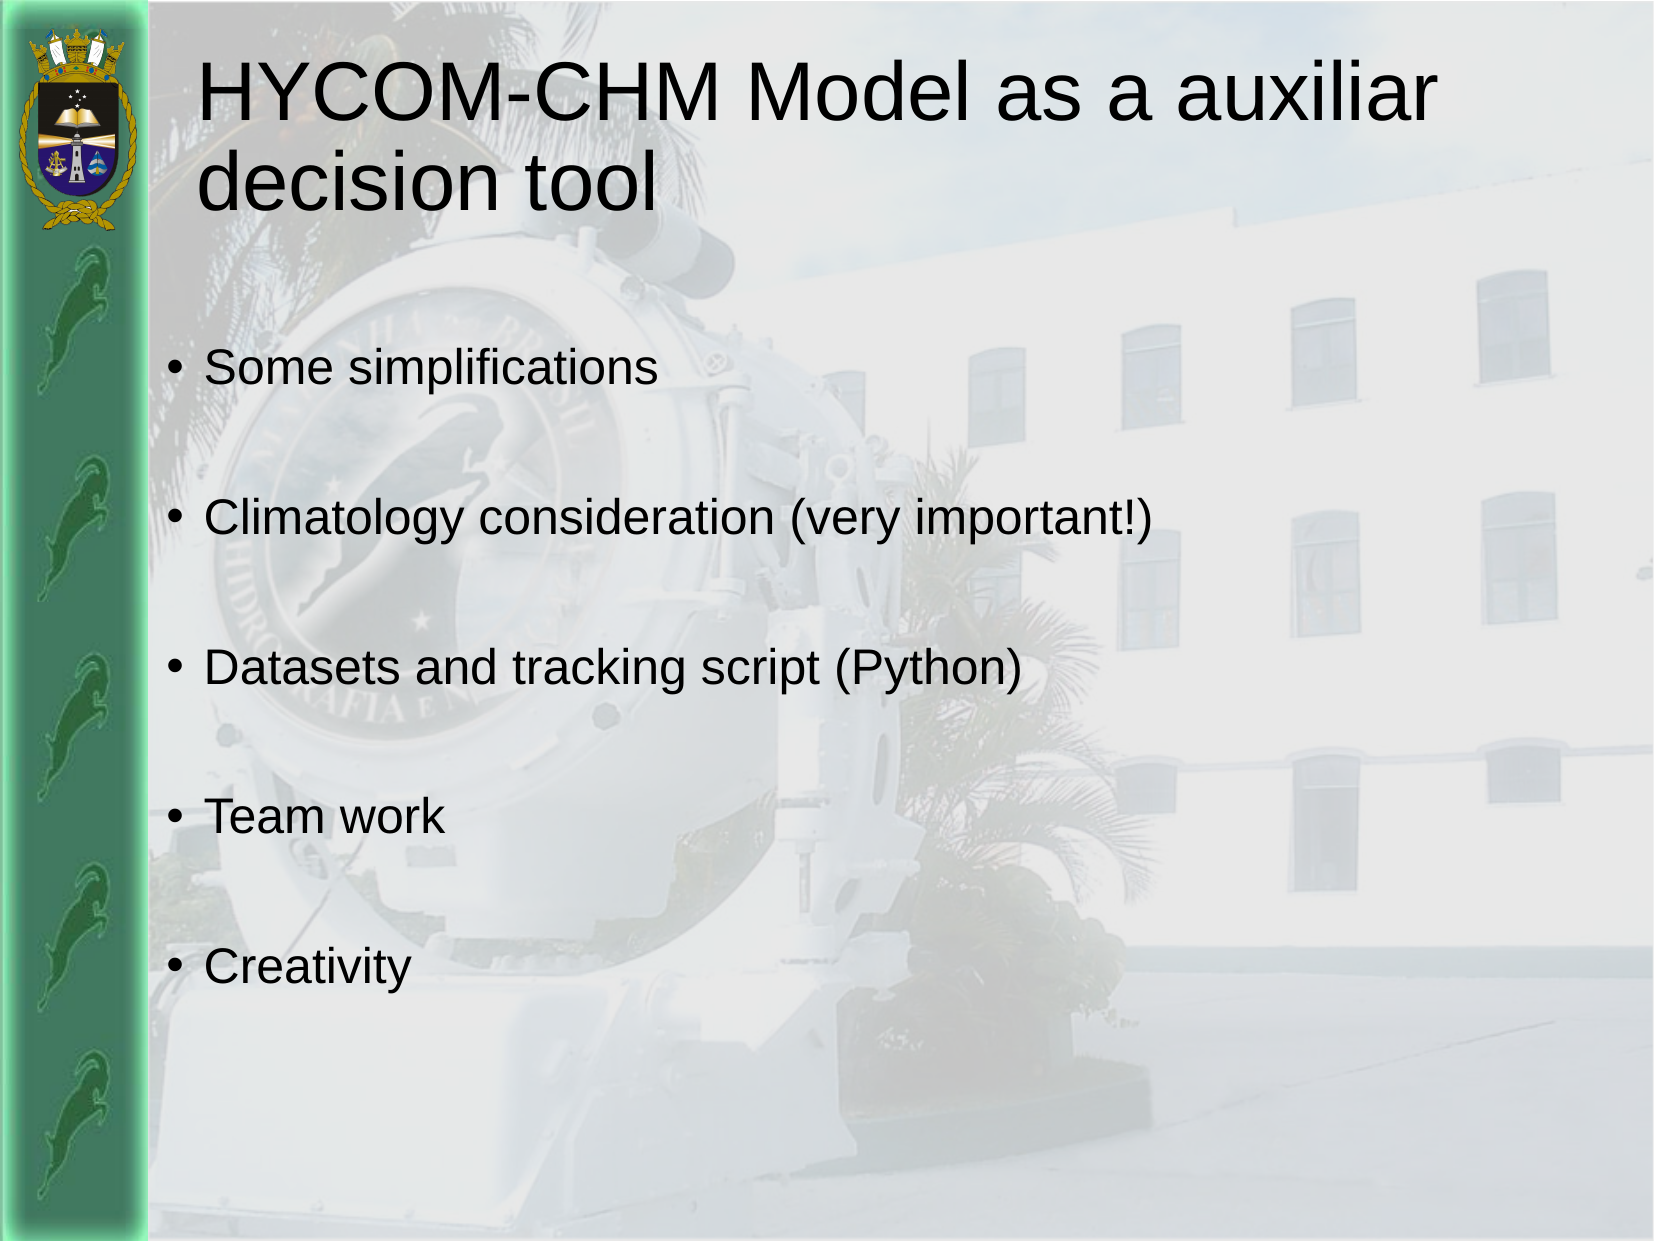

# HYCOM-CHM Model as a auxiliar decision tool
Some simplifications

Climatology consideration (very important!)

Datasets and tracking script (Python)

Team work

Creativity